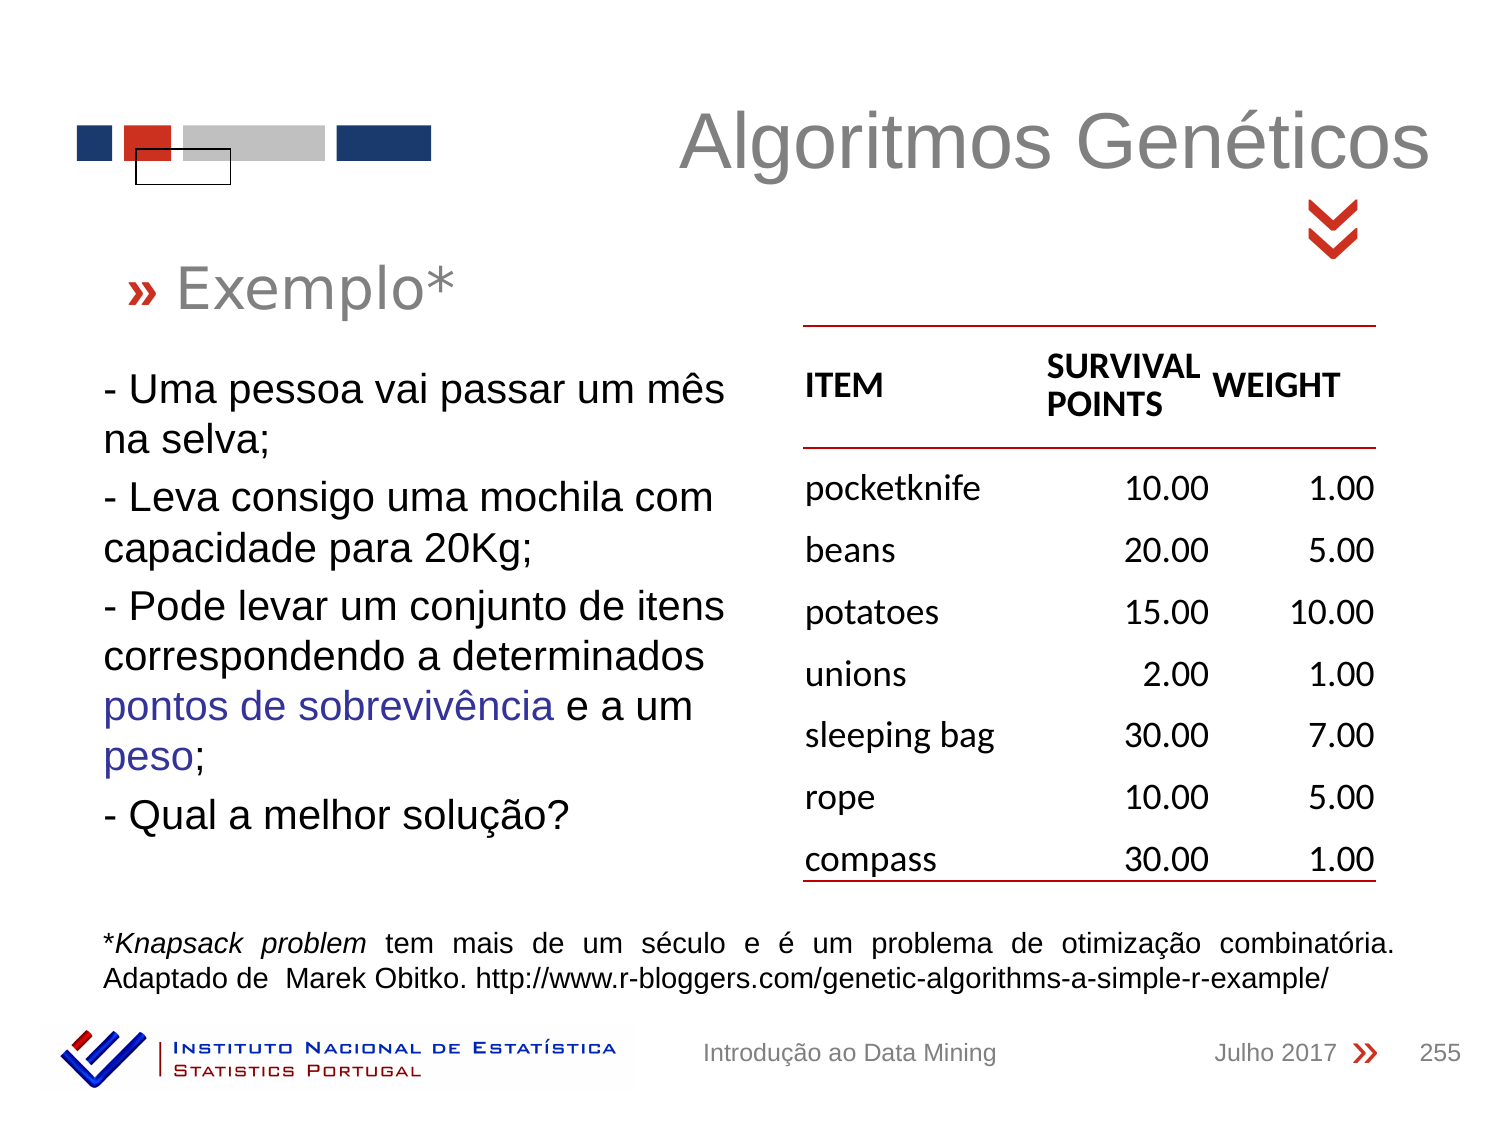

Algoritmos Genéticos
«
» Exemplo*
| ITEM | SURVIVAL POINTS | WEIGHT |
| --- | --- | --- |
| pocketknife | 10.00 | 1.00 |
| beans | 20.00 | 5.00 |
| potatoes | 15.00 | 10.00 |
| unions | 2.00 | 1.00 |
| sleeping bag | 30.00 | 7.00 |
| rope | 10.00 | 5.00 |
| compass | 30.00 | 1.00 |
- Uma pessoa vai passar um mês na selva;
- Leva consigo uma mochila com capacidade para 20Kg;
- Pode levar um conjunto de itens correspondendo a determinados pontos de sobrevivência e a um peso;
- Qual a melhor solução?

*Knapsack problem tem mais de um século e é um problema de otimização combinatória. Adaptado de  Marek Obitko. http://www.r-bloggers.com/genetic-algorithms-a-simple-r-example/
Introdução ao Data Mining
Julho 2017
255
«